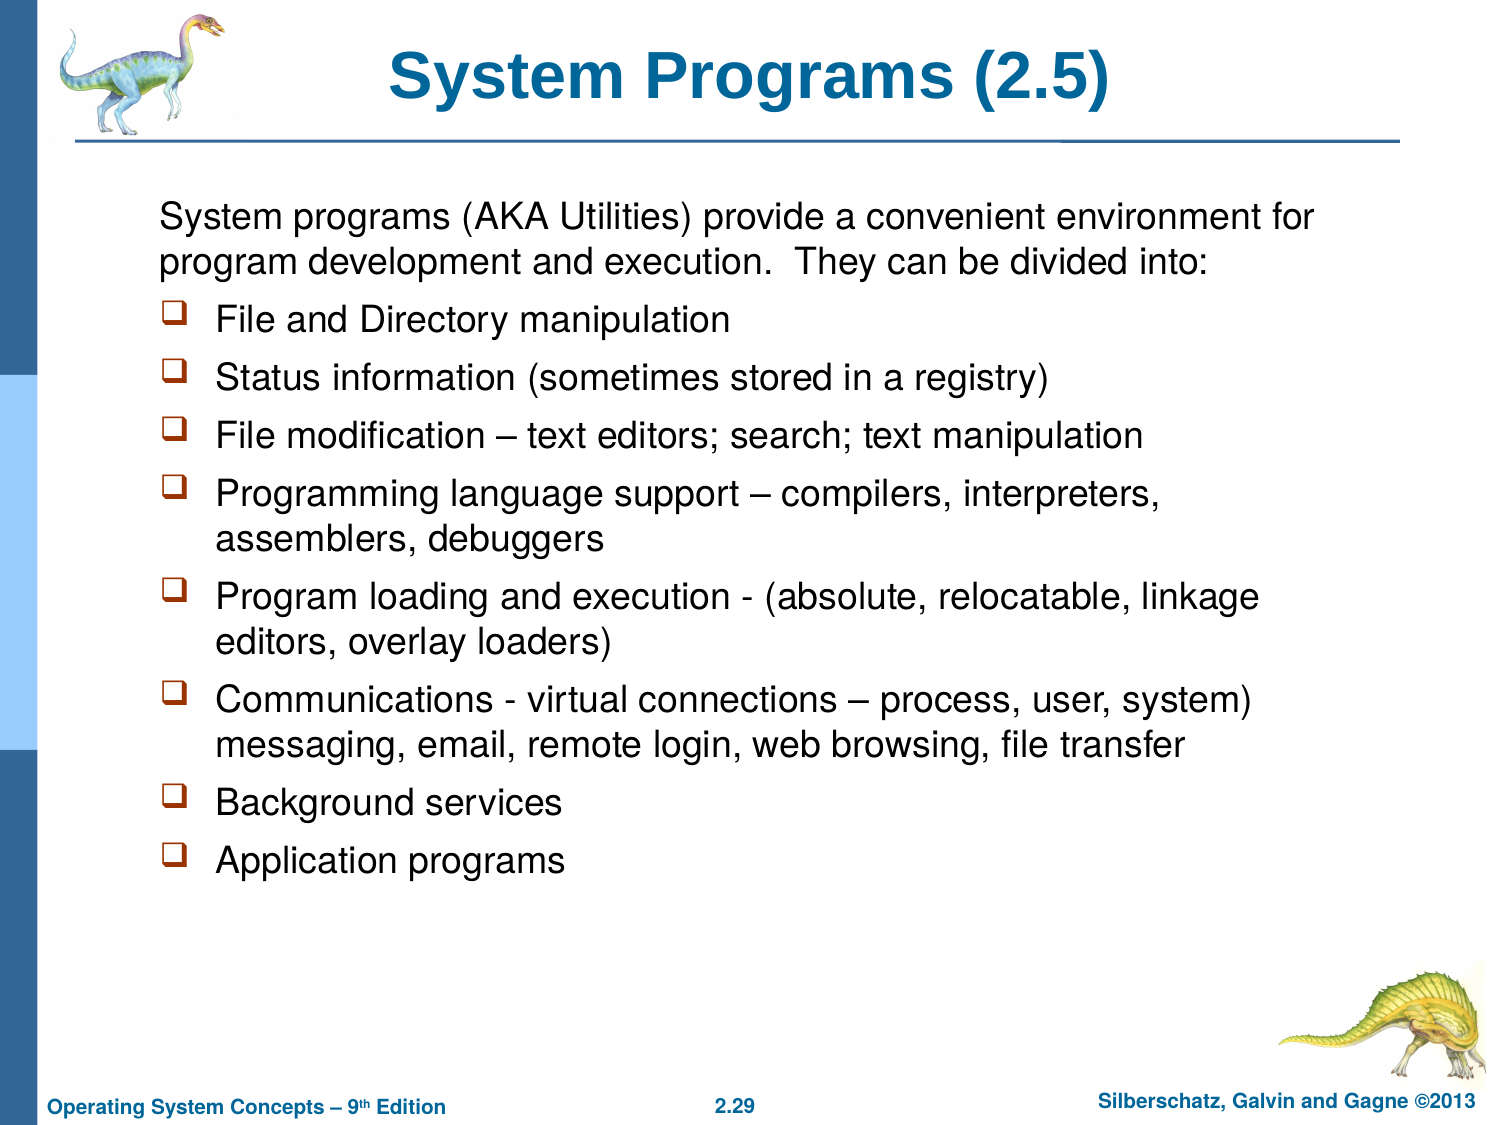

# System Programs (2.5)
System programs (AKA Utilities) provide a convenient environment for program development and execution.  They can be divided into:
File and Directory manipulation
Status information (sometimes stored in a registry)
File modification – text editors; search; text manipulation
Programming language support – compilers, interpreters, assemblers, debuggers
Program loading and execution - (absolute, relocatable, linkage editors, overlay loaders)
Communications - virtual connections – process, user, system)
messaging, email, remote login, web browsing, file transfer
Background services
Application programs